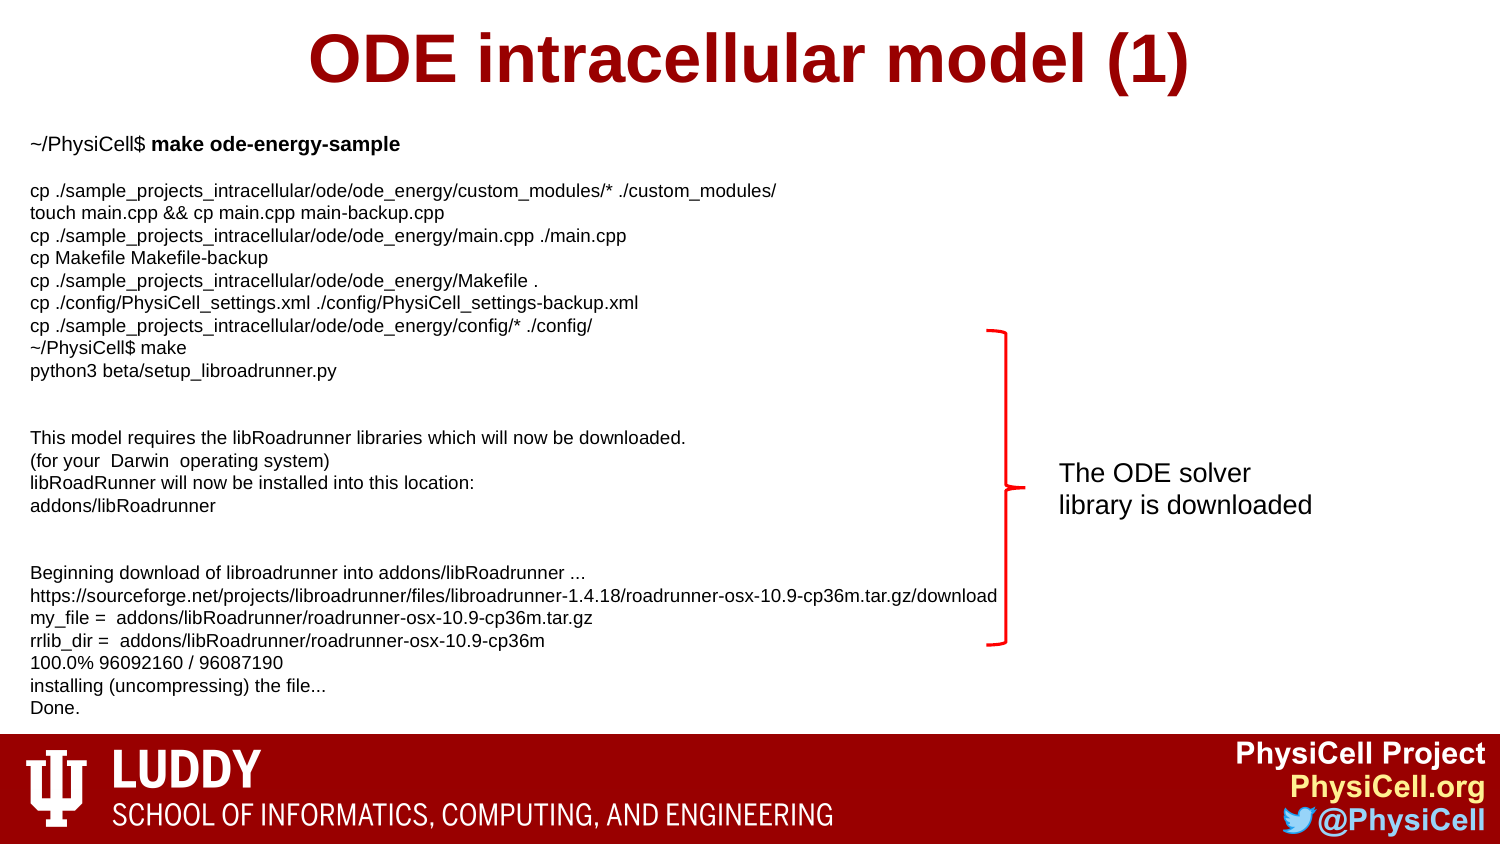

# ODE intracellular model (1)
~/PhysiCell$ make ode-energy-sample

cp ./sample_projects_intracellular/ode/ode_energy/custom_modules/* ./custom_modules/
touch main.cpp && cp main.cpp main-backup.cpp
cp ./sample_projects_intracellular/ode/ode_energy/main.cpp ./main.cpp
cp Makefile Makefile-backup
cp ./sample_projects_intracellular/ode/ode_energy/Makefile .
cp ./config/PhysiCell_settings.xml ./config/PhysiCell_settings-backup.xml
cp ./sample_projects_intracellular/ode/ode_energy/config/* ./config/
~/PhysiCell$ make
python3 beta/setup_libroadrunner.py

This model requires the libRoadrunner libraries which will now be downloaded.
(for your  Darwin  operating system)
libRoadRunner will now be installed into this location:
addons/libRoadrunner

Beginning download of libroadrunner into addons/libRoadrunner ...
https://sourceforge.net/projects/libroadrunner/files/libroadrunner-1.4.18/roadrunner-osx-10.9-cp36m.tar.gz/download
my_file =  addons/libRoadrunner/roadrunner-osx-10.9-cp36m.tar.gz
rrlib_dir =  addons/libRoadrunner/roadrunner-osx-10.9-cp36m
100.0% 96092160 / 96087190
installing (uncompressing) the file...
Done.

The ODE solver library is downloaded